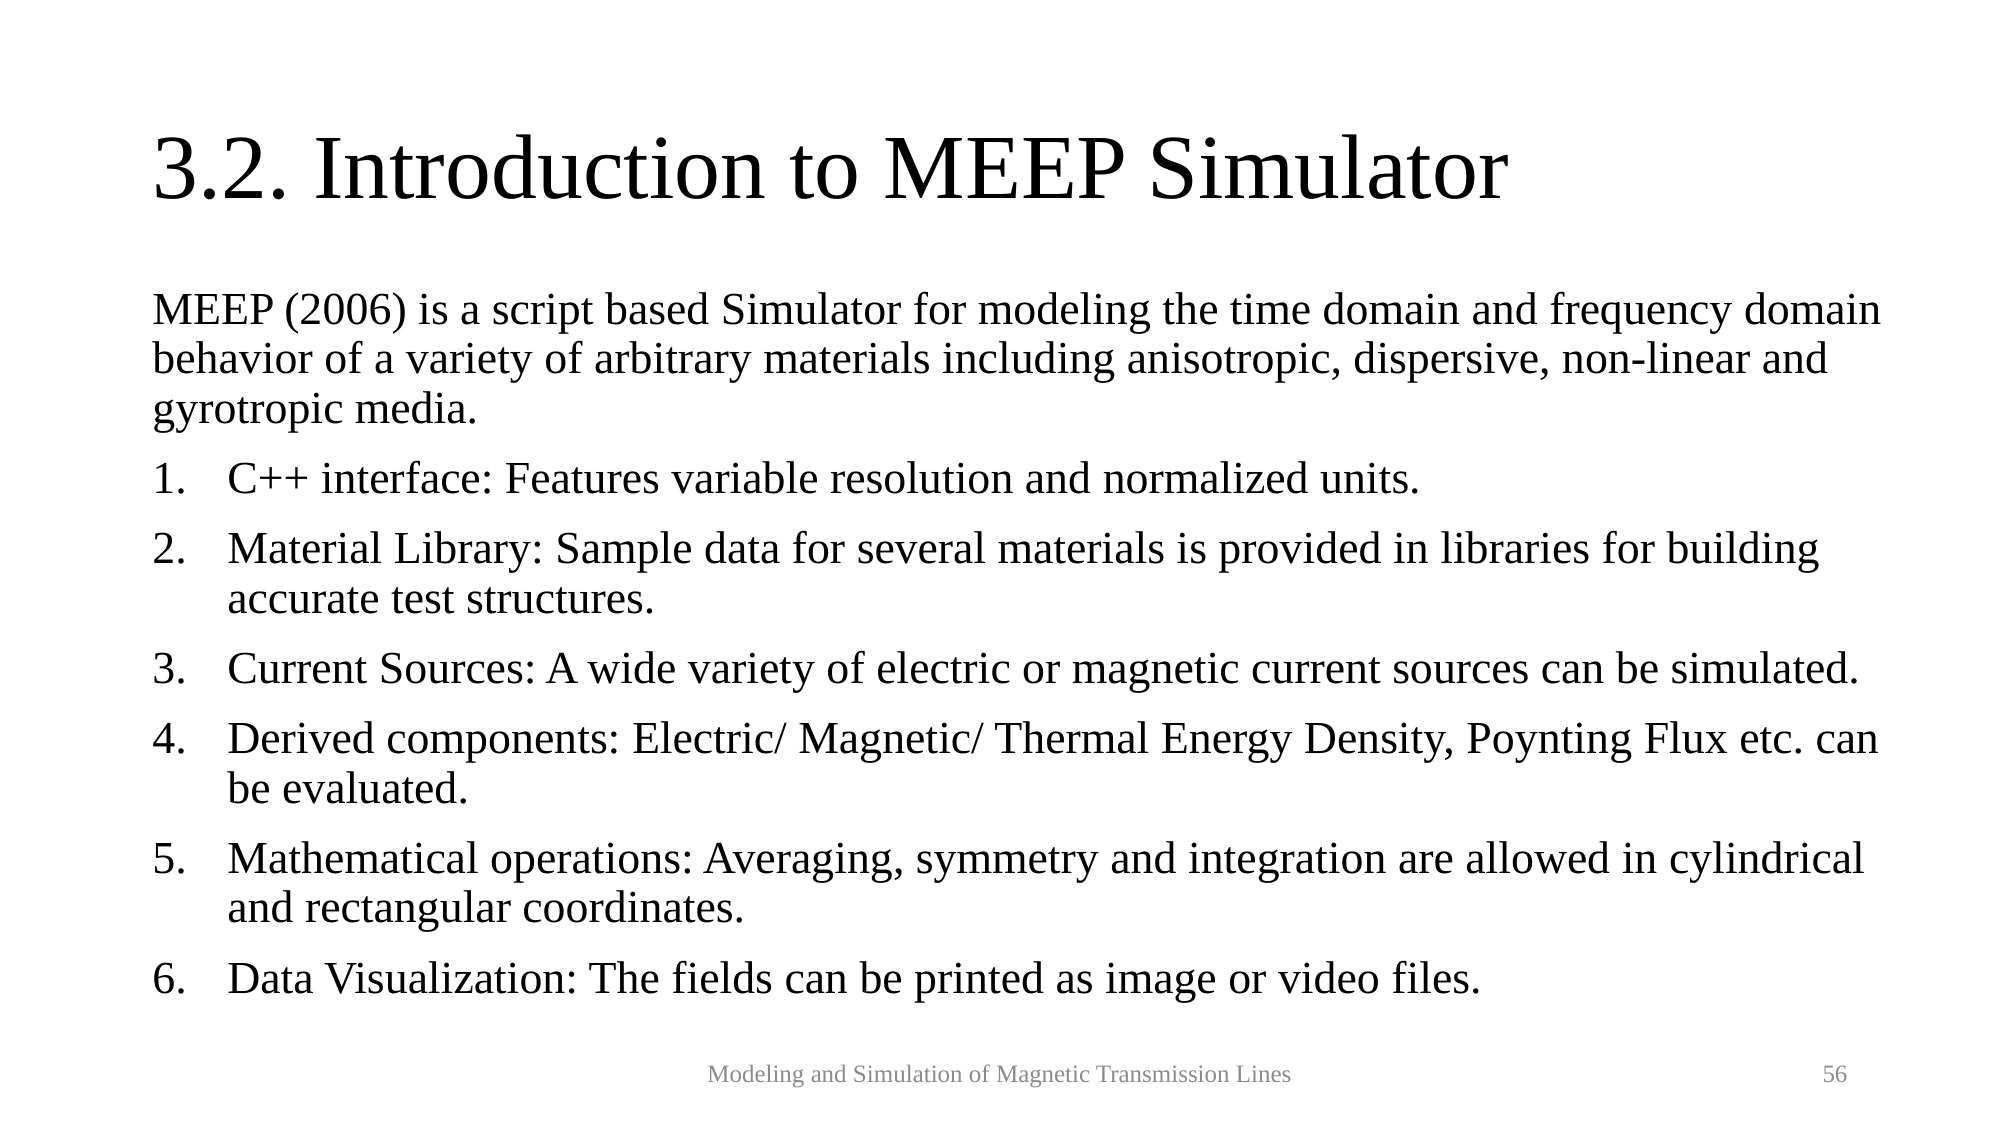

# 3.2. Introduction to MEEP Simulator
MEEP (2006) is a script based Simulator for modeling the time domain and frequency domain behavior of a variety of arbitrary materials including anisotropic, dispersive, non-linear and gyrotropic media.
C++ interface: Features variable resolution and normalized units.
Material Library: Sample data for several materials is provided in libraries for building accurate test structures.
Current Sources: A wide variety of electric or magnetic current sources can be simulated.
Derived components: Electric/ Magnetic/ Thermal Energy Density, Poynting Flux etc. can be evaluated.
Mathematical operations: Averaging, symmetry and integration are allowed in cylindrical and rectangular coordinates.
Data Visualization: The fields can be printed as image or video files.

Modeling and Simulation of Magnetic Transmission Lines
56